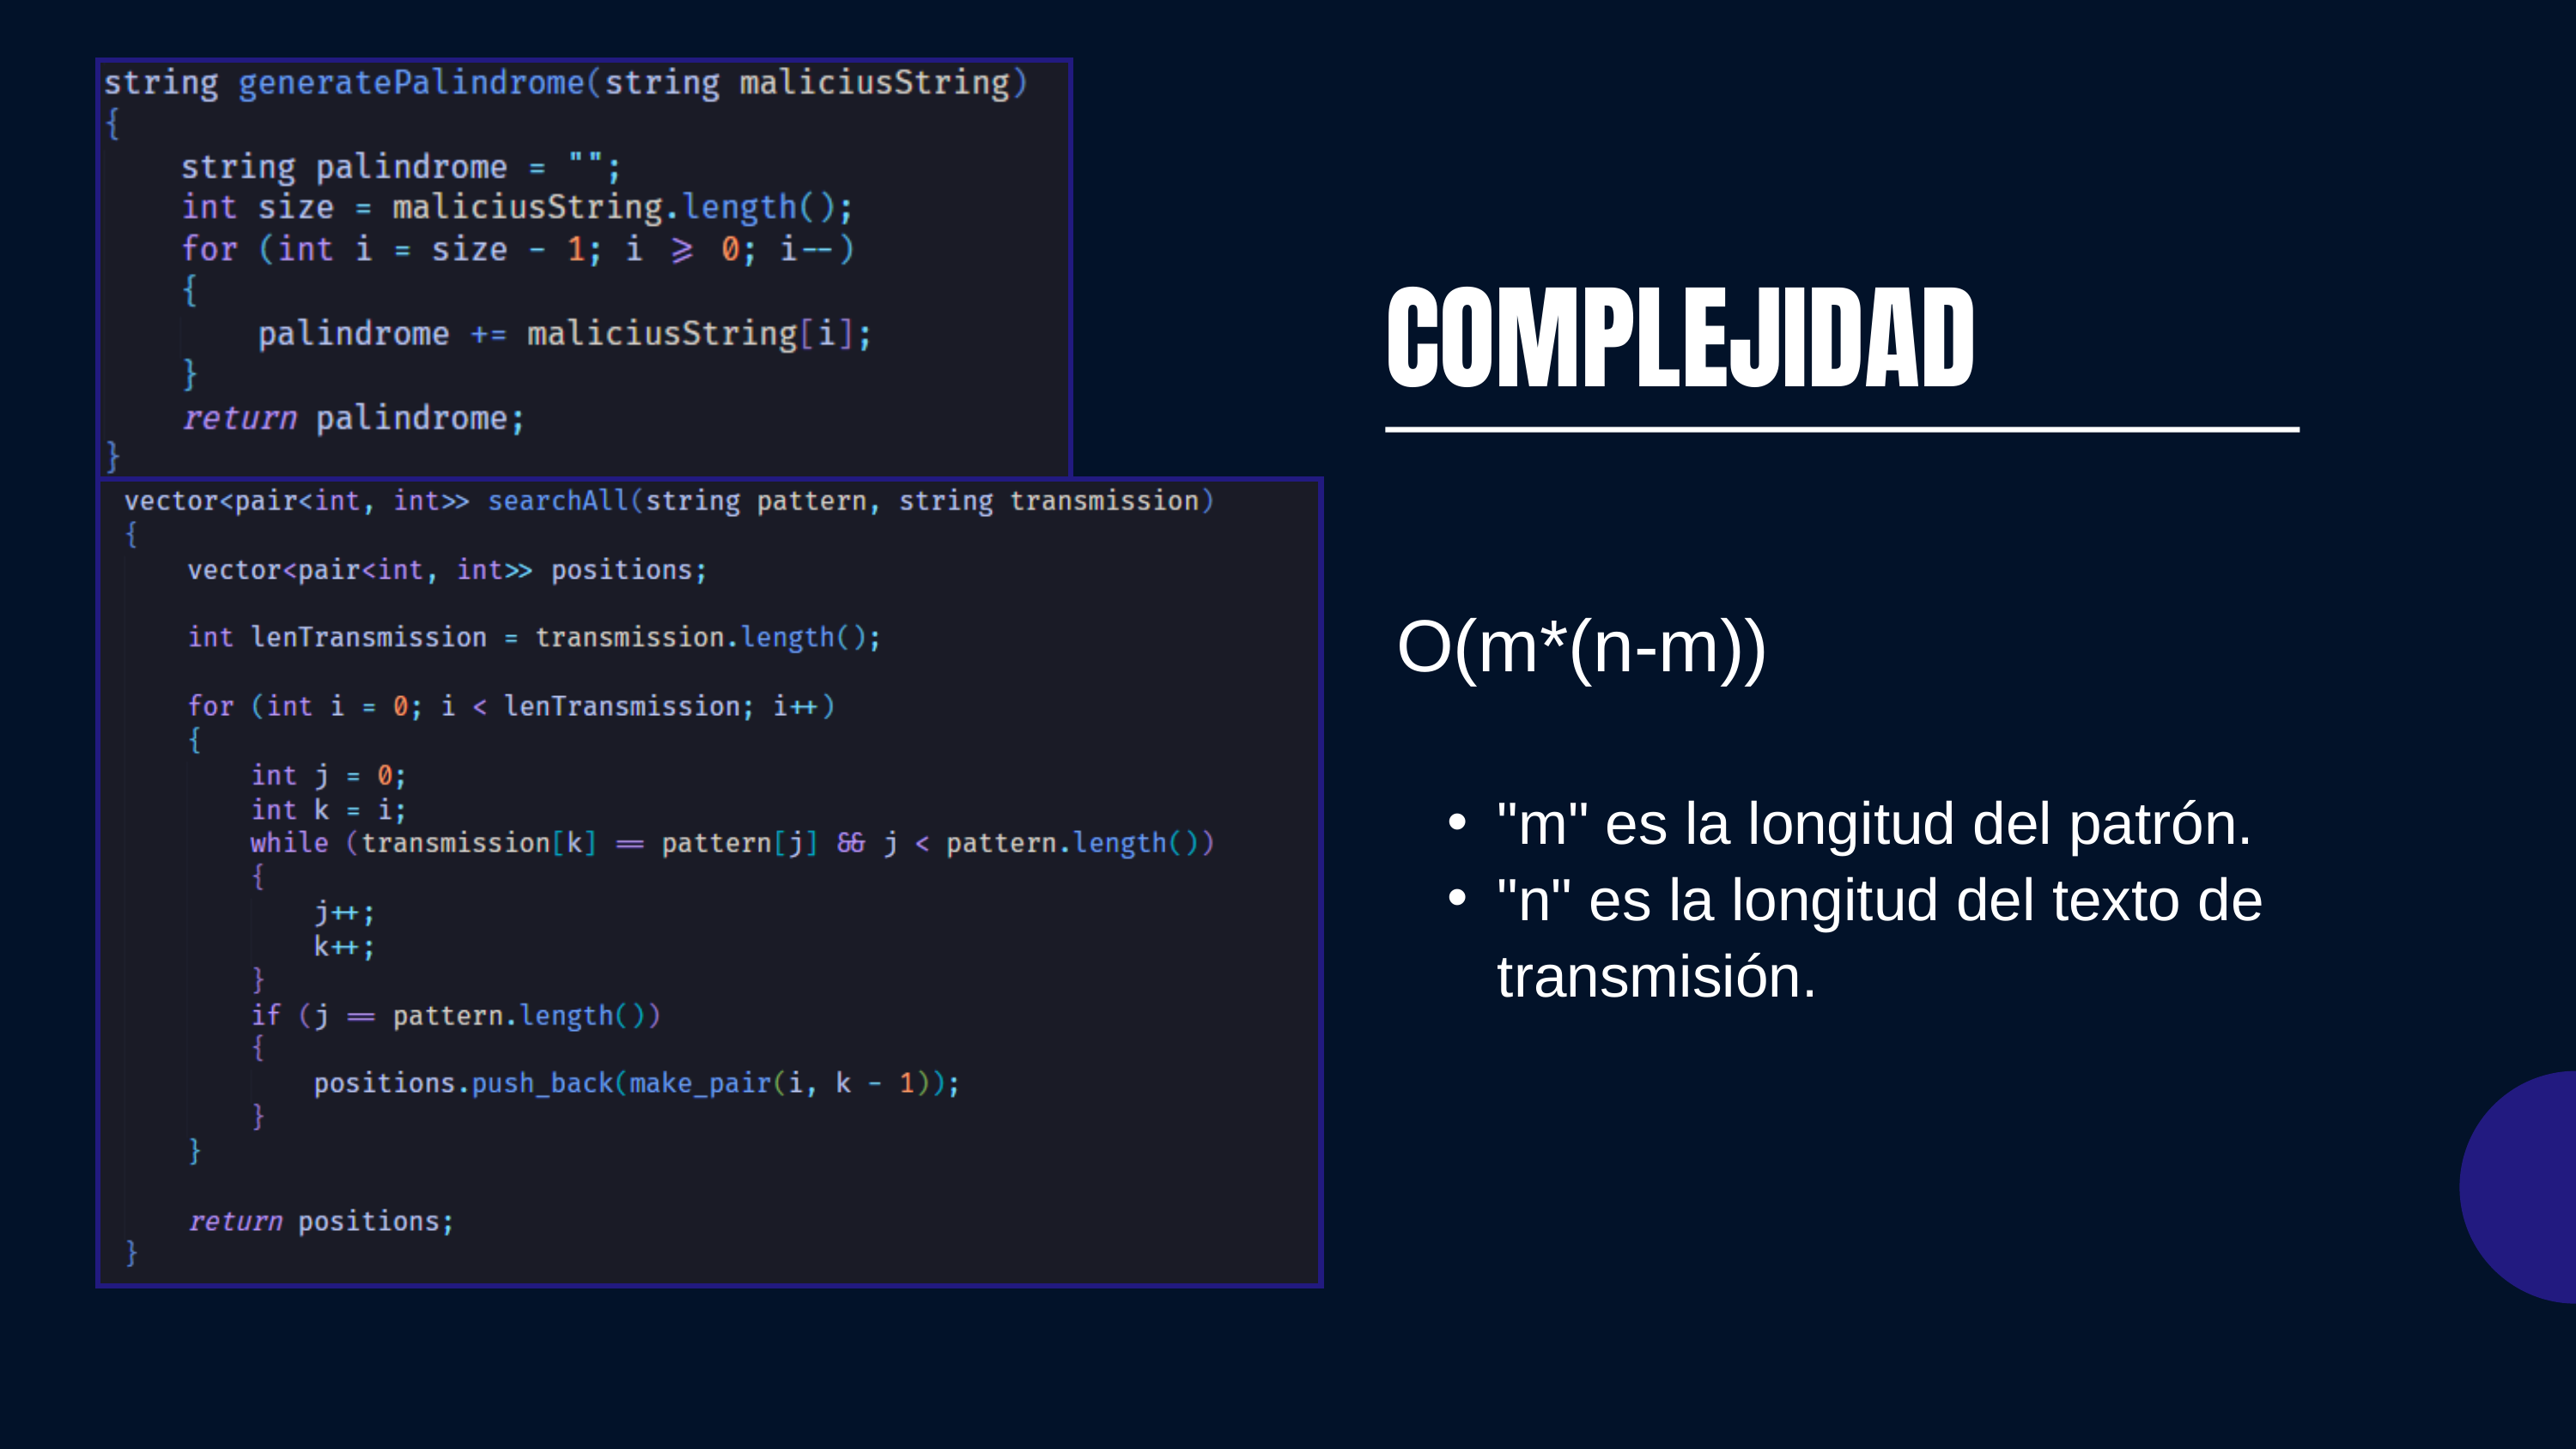

COMPLEJIDAD

O(m*(n-m))

"m" es la longitud del patrón.
"n" es la longitud del texto de transmisión.